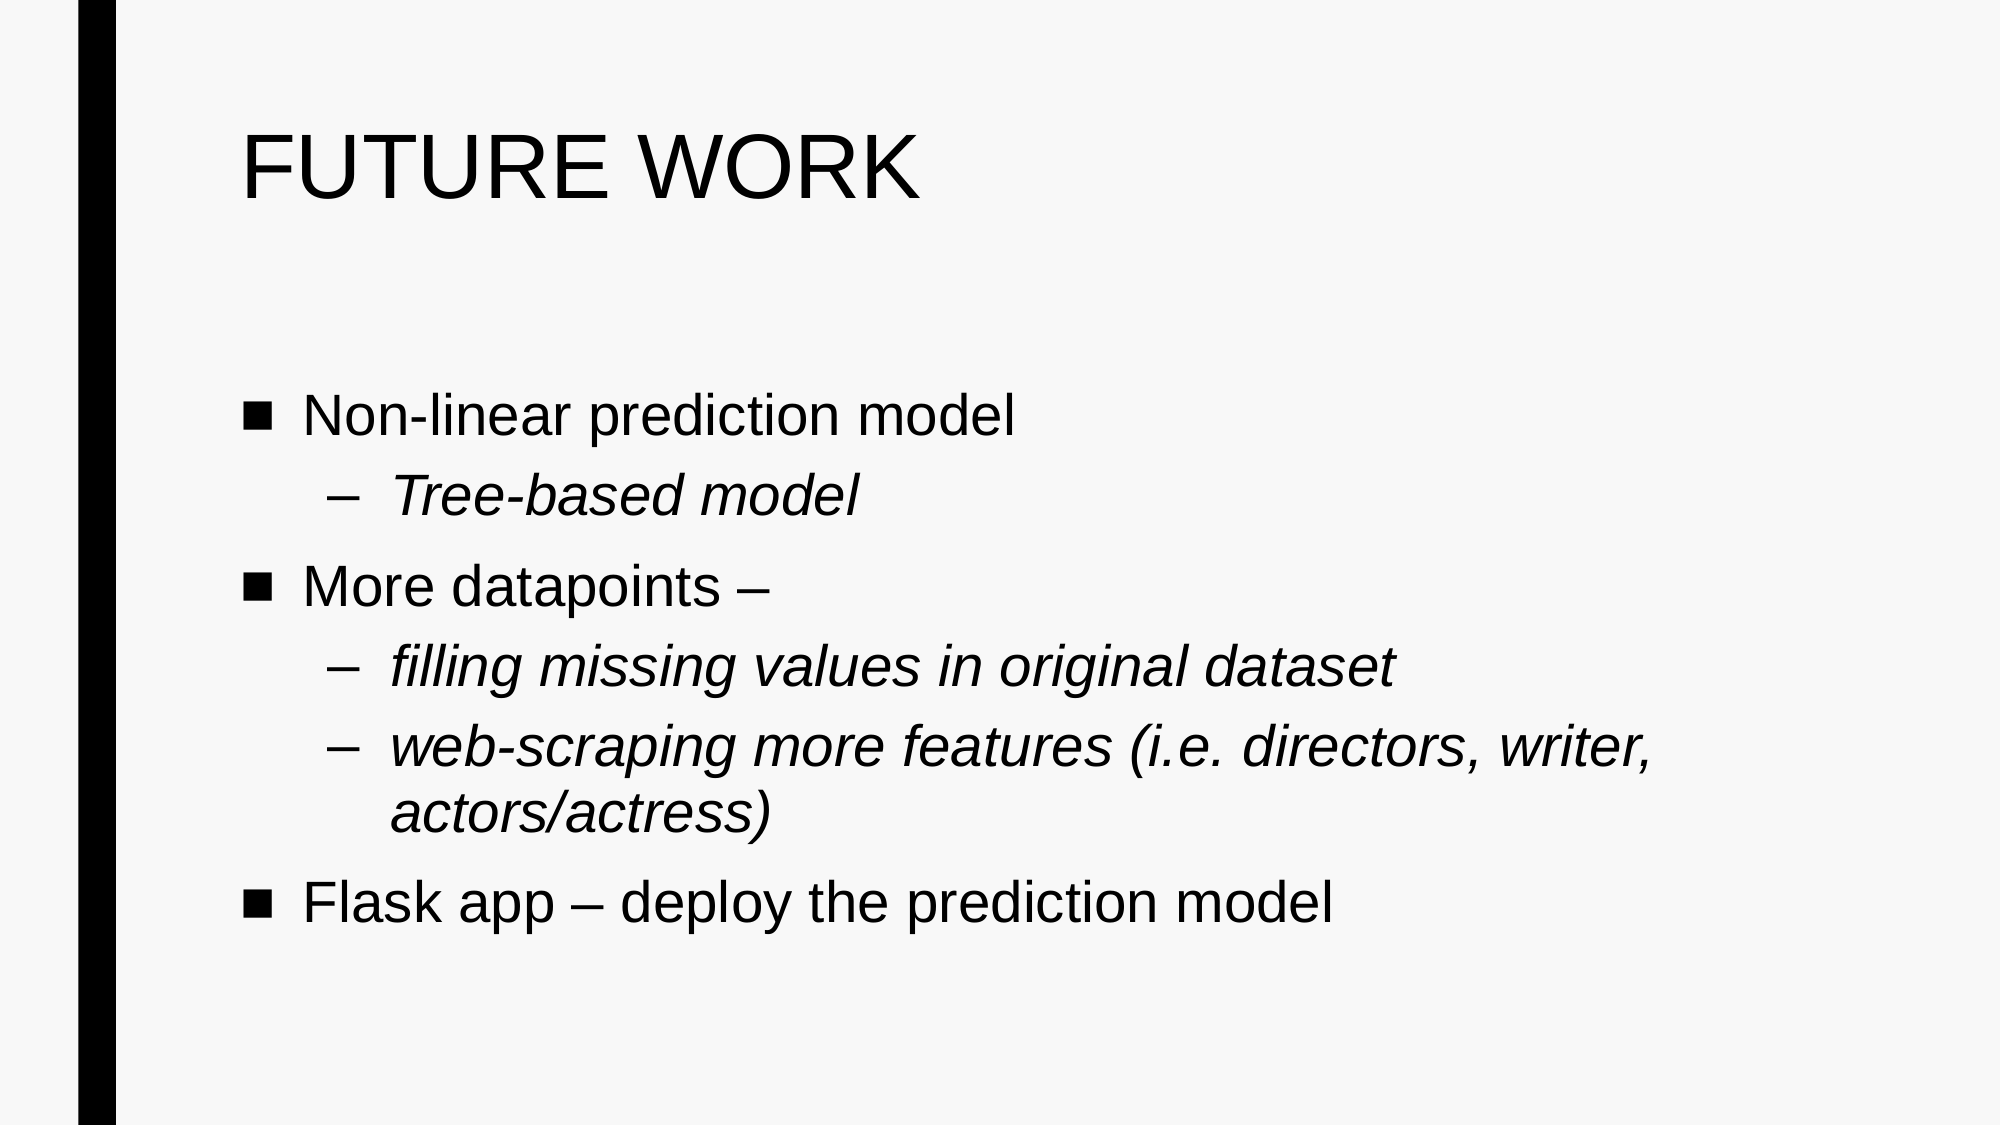

# FUTURE WORK
Non-linear prediction model
Tree-based model
More datapoints –
filling missing values in original dataset
web-scraping more features (i.e. directors, writer, actors/actress)
Flask app – deploy the prediction model